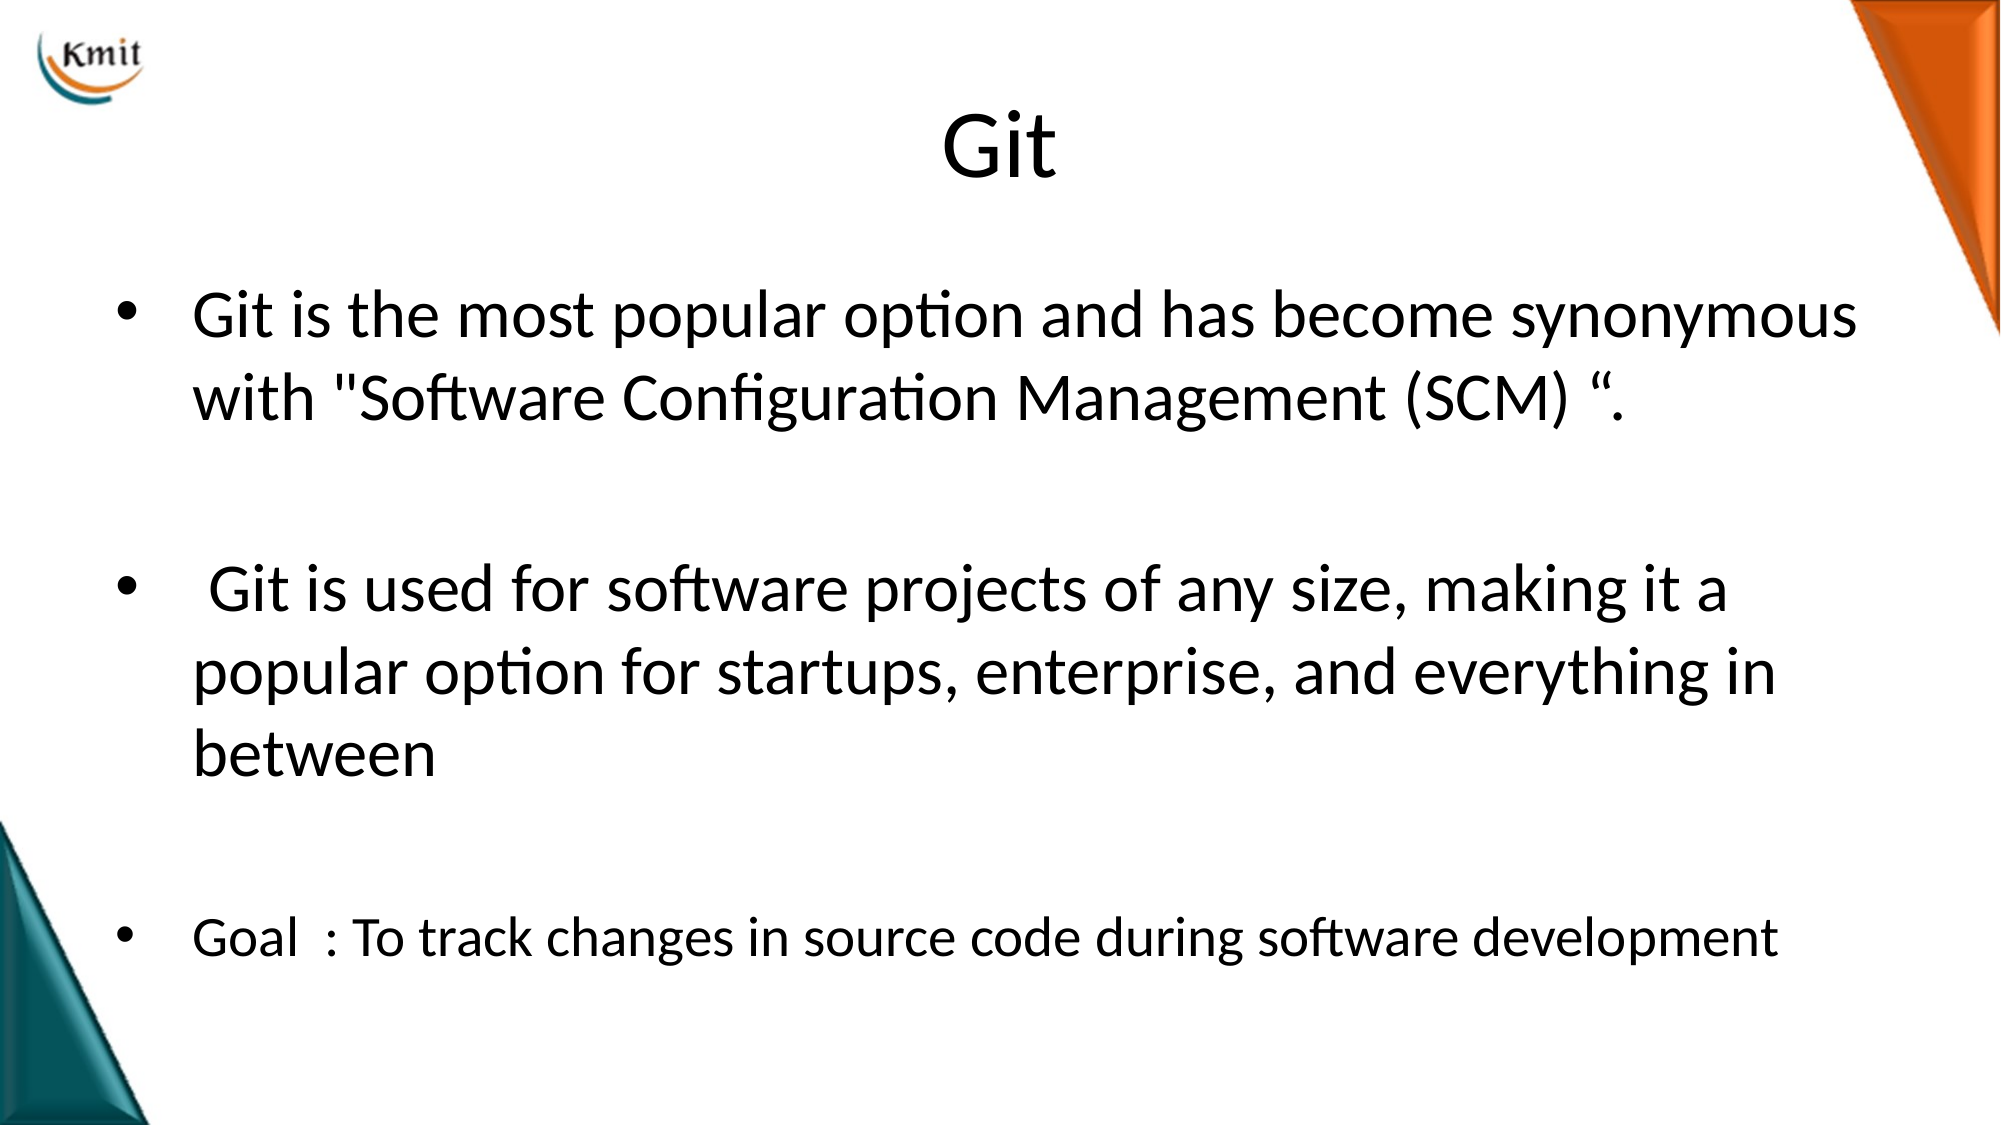

# Git
Git is the most popular option and has become synonymous with "Software Configuration Management (SCM) “.

 Git is used for software projects of any size, making it a popular option for startups, enterprise, and everything in between

Goal  : To track changes in source code during software development